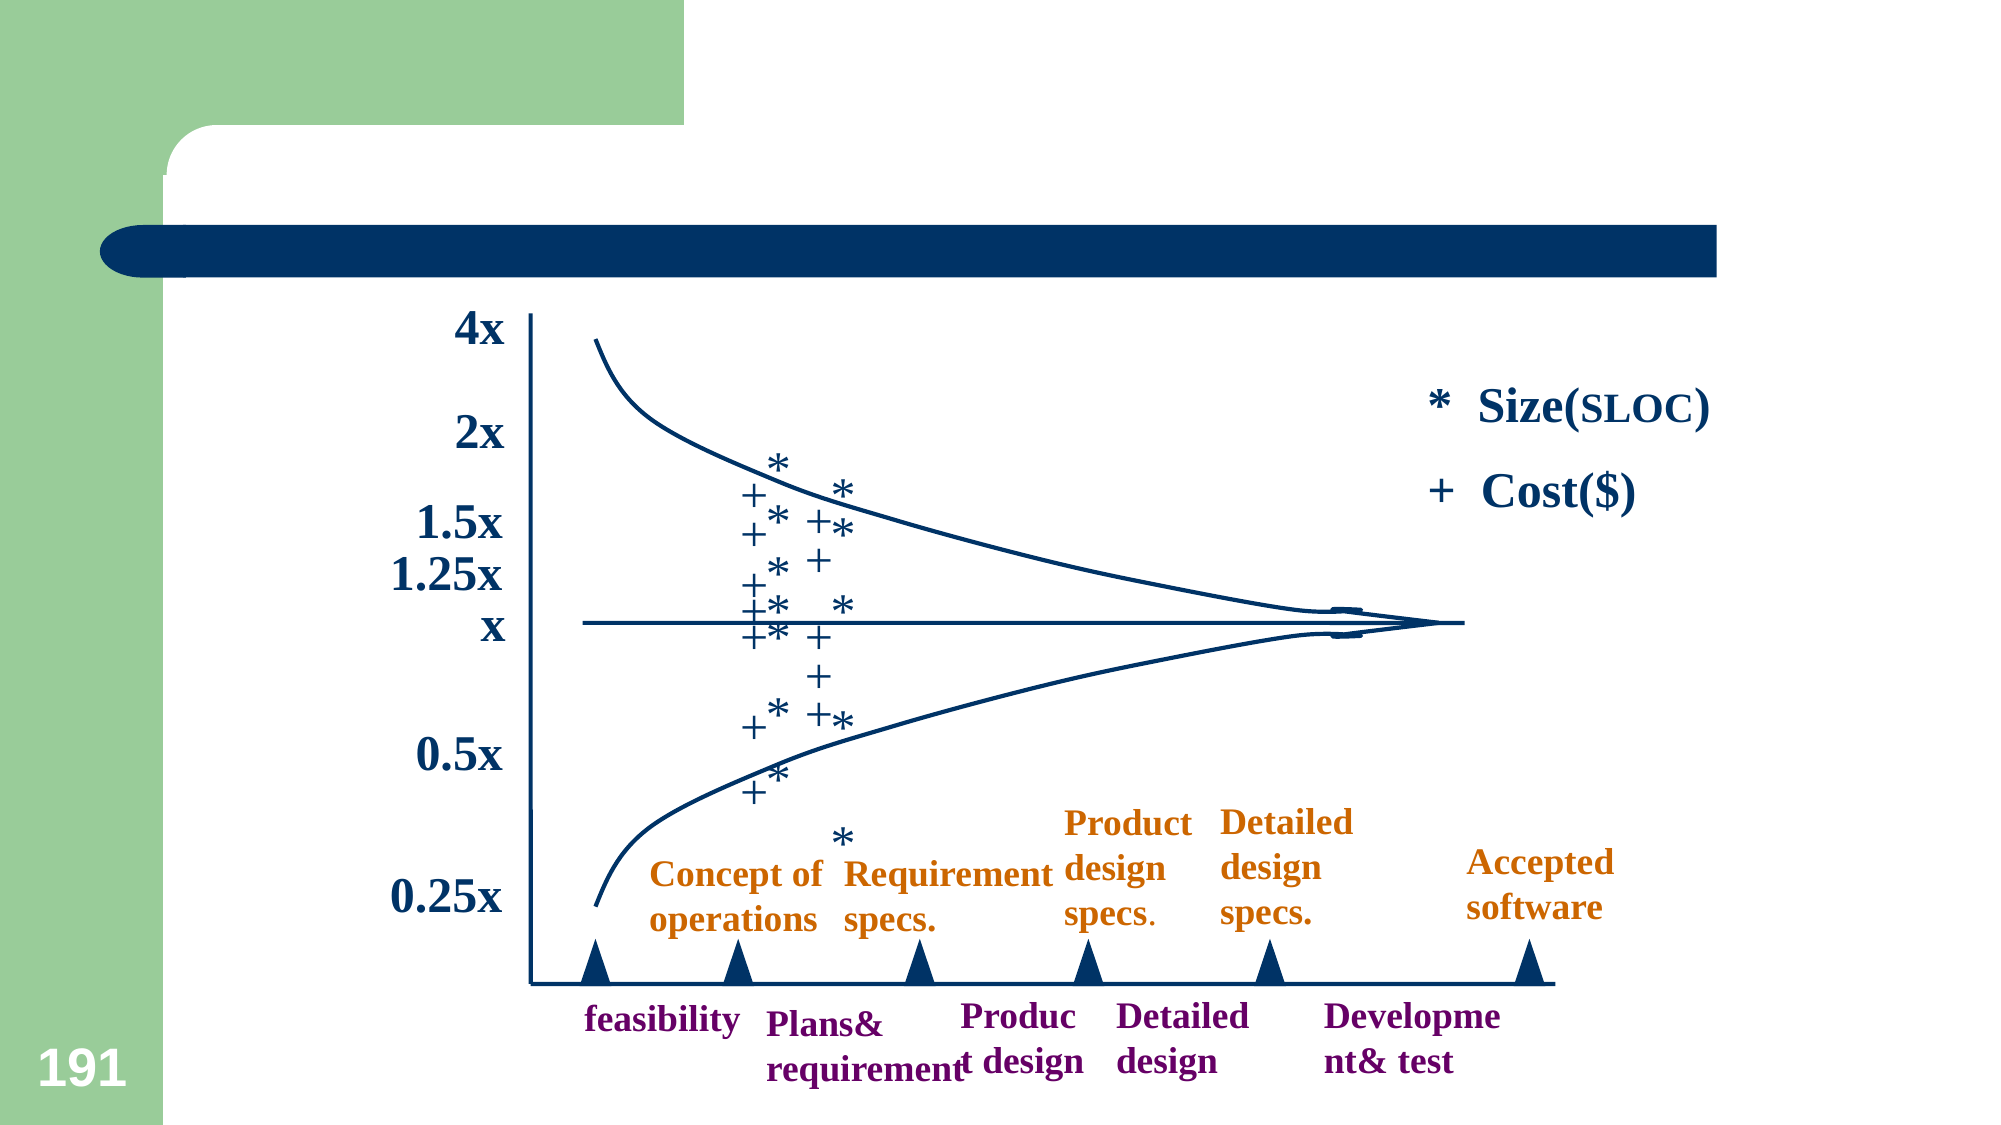

4x

*  Size(SLOC)
+  Cost($)
2x
*
+
*
1.5x
*
+
+
*
+
1.25x
*
+
+
*
*
x
+
*
+

+
*
+
+
*
0.5x
*
+
Detailed design specs.
Product design specs.
*
Accepted software
Concept of operations
Requirement specs.
0.25x

Product design
Detailed design
Development& test
feasibility
Plans& requirement
191